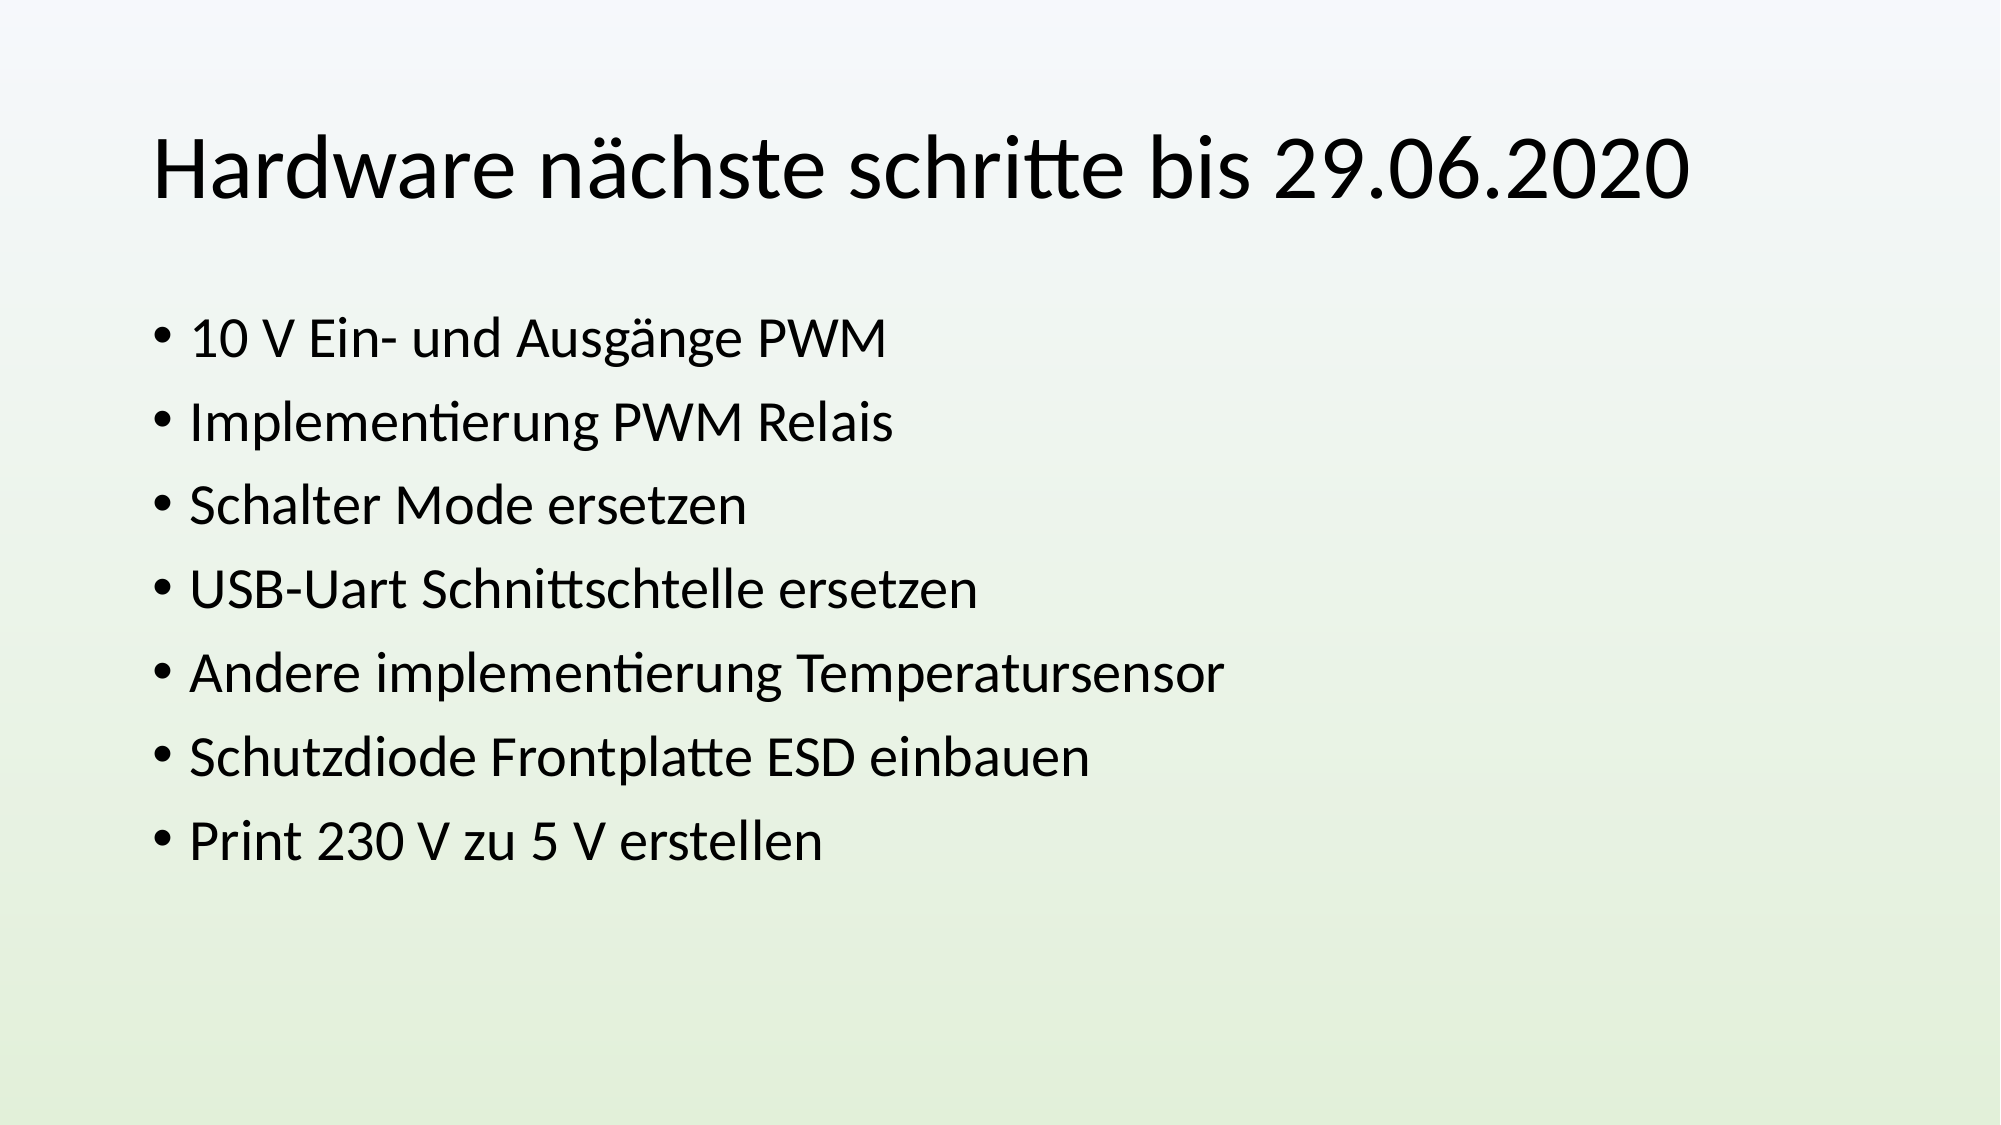

# Hardware nächste schritte bis 29.06.2020
10 V Ein- und Ausgänge PWM
Implementierung PWM Relais
Schalter Mode ersetzen
USB-Uart Schnittschtelle ersetzen
Andere implementierung Temperatursensor
Schutzdiode Frontplatte ESD einbauen
Print 230 V zu 5 V erstellen